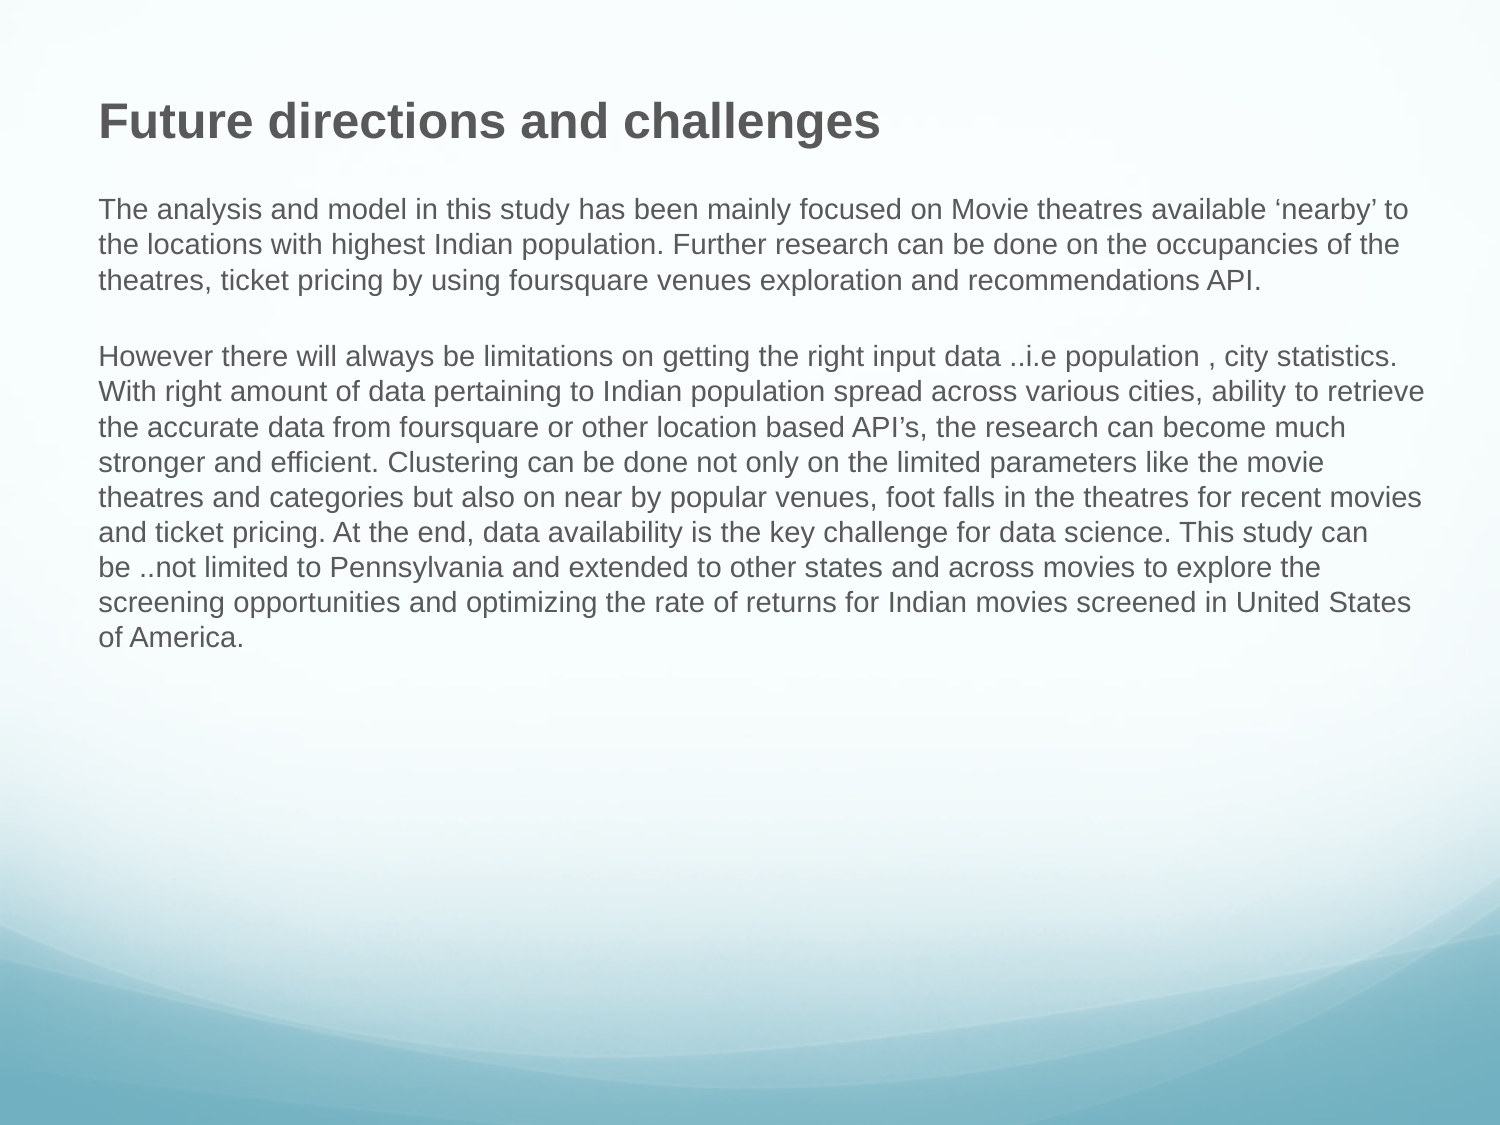

Future directions and challenges
The analysis and model in this study has been mainly focused on Movie theatres available ‘nearby’ to the locations with highest Indian population. Further research can be done on the occupancies of the theatres, ticket pricing by using foursquare venues exploration and recommendations API.
However there will always be limitations on getting the right input data ..i.e population , city statistics. With right amount of data pertaining to Indian population spread across various cities, ability to retrieve the accurate data from foursquare or other location based API’s, the research can become much stronger and efficient. Clustering can be done not only on the limited parameters like the movie theatres and categories but also on near by popular venues, foot falls in the theatres for recent movies and ticket pricing. At the end, data availability is the key challenge for data science. This study can be ..not limited to Pennsylvania and extended to other states and across movies to explore the screening opportunities and optimizing the rate of returns for Indian movies screened in United States of America.